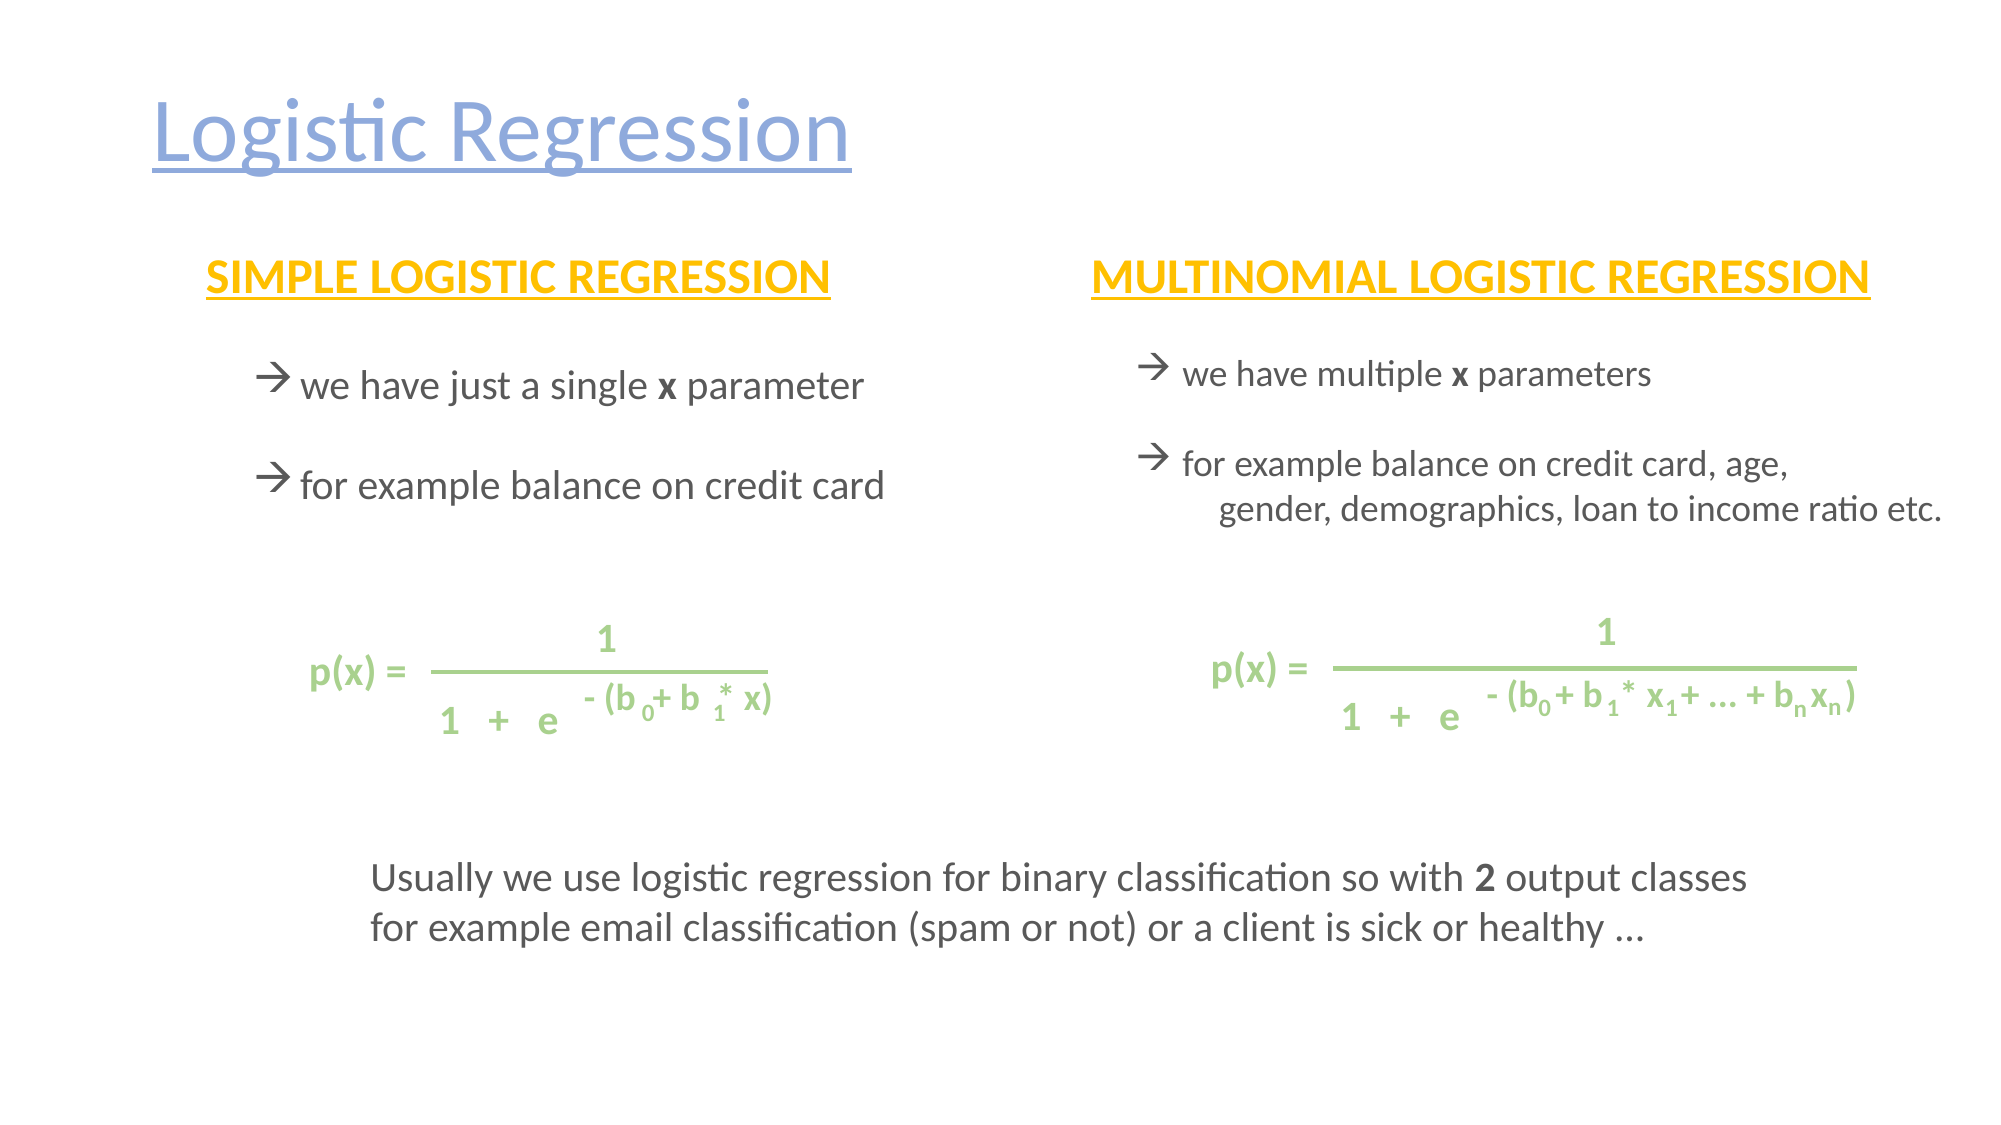

# Logistic Regression
SIMPLE LOGISTIC REGRESSION	            MULTINOMIAL LOGISTIC REGRESSION
we have multiple x parameters

for example balance on credit card, age,
 gender, demographics, loan to income ratio etc.
we have just a single x parameter

for example balance on credit card
1
1
p(x) =
p(x) =
- (b  + b  * x  + ... + b  x  )

- (b  + b  * x)

1   +   e
n
0
1
1
n
1   +   e
0
1
Usually we use logistic regression for binary classification so with 2 output classes
for example email classification (spam or not) or a client is sick or healthy ...